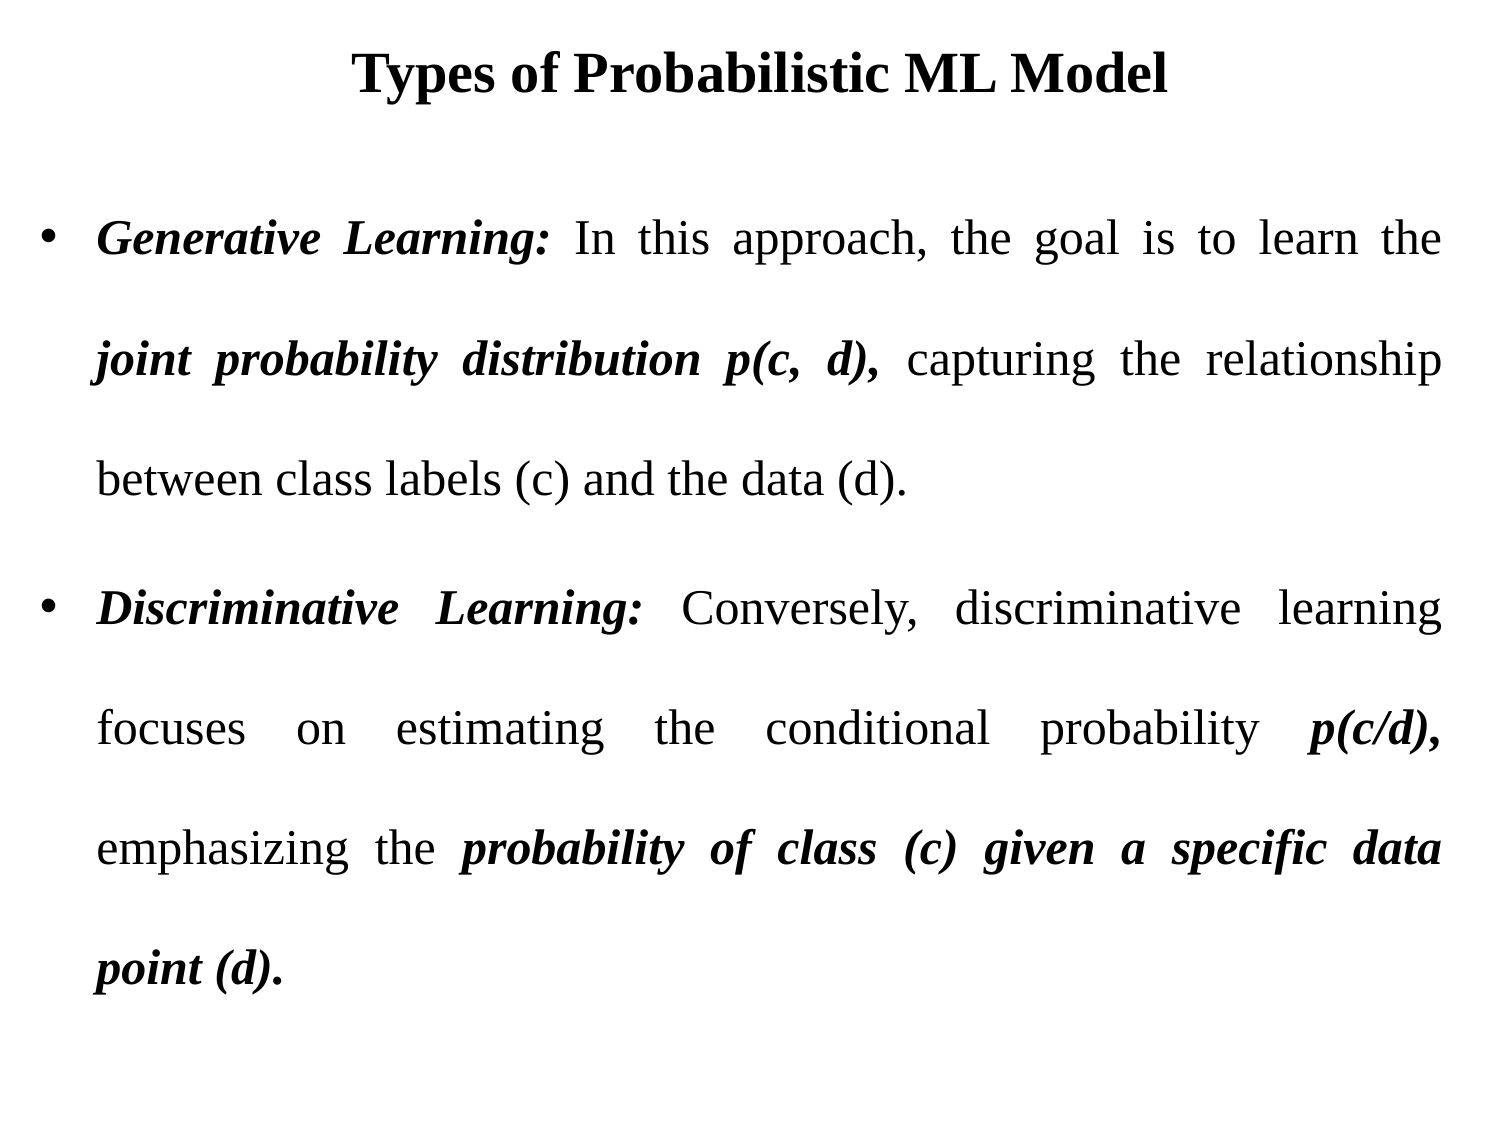

# Types of Probabilistic ML Model
Generative Learning: In this approach, the goal is to learn the joint probability distribution p(c, d), capturing the relationship between class labels (c) and the data (d).
Discriminative Learning: Conversely, discriminative learning focuses on estimating the conditional probability p(c/d), emphasizing the probability of class (c) given a specific data point (d).